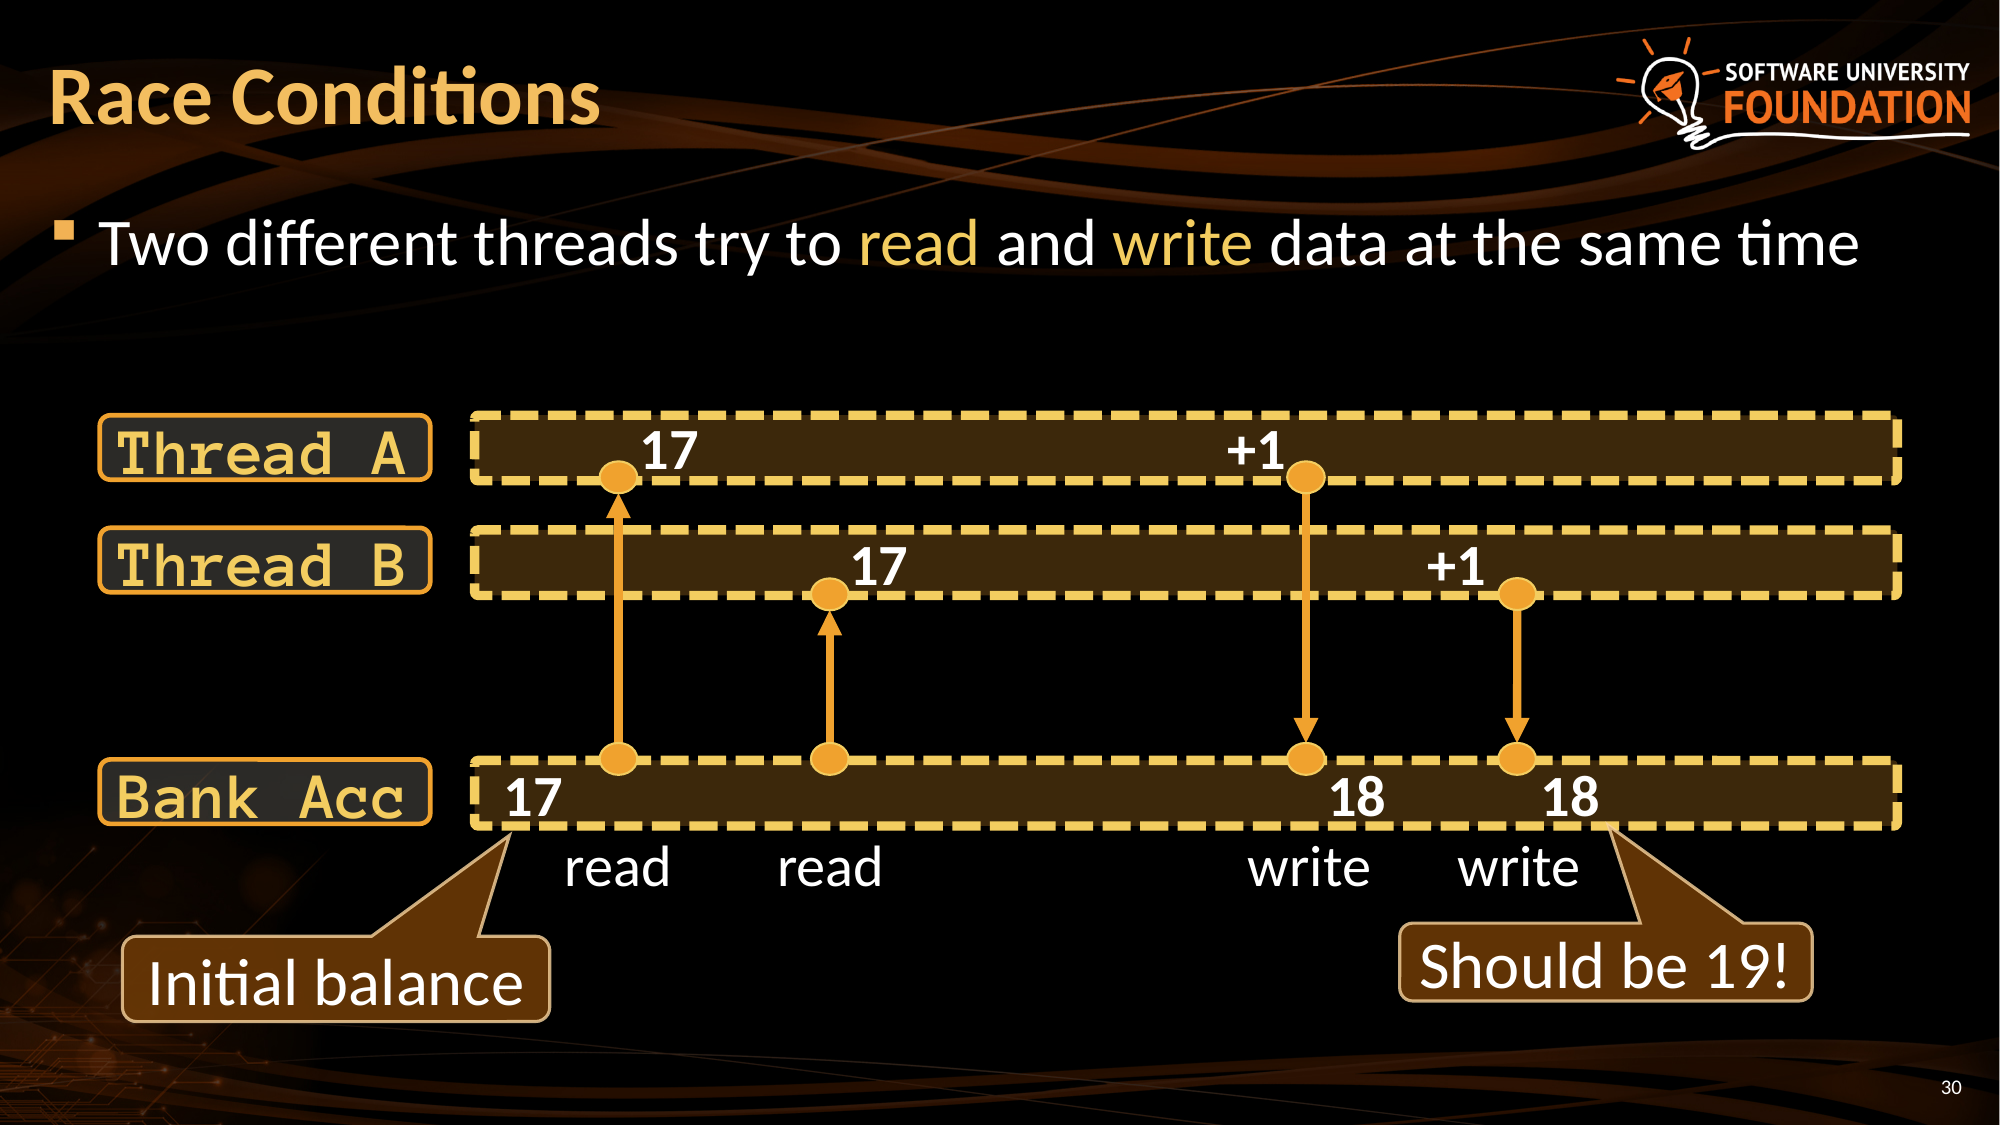

# Race Conditions
Two different threads try to read and write data at the same time
17
+1
Thread A

17
+1
Thread B

18
18
Bank Acc
 17
read
read
write
write
Should be 19!
Initial balance
30